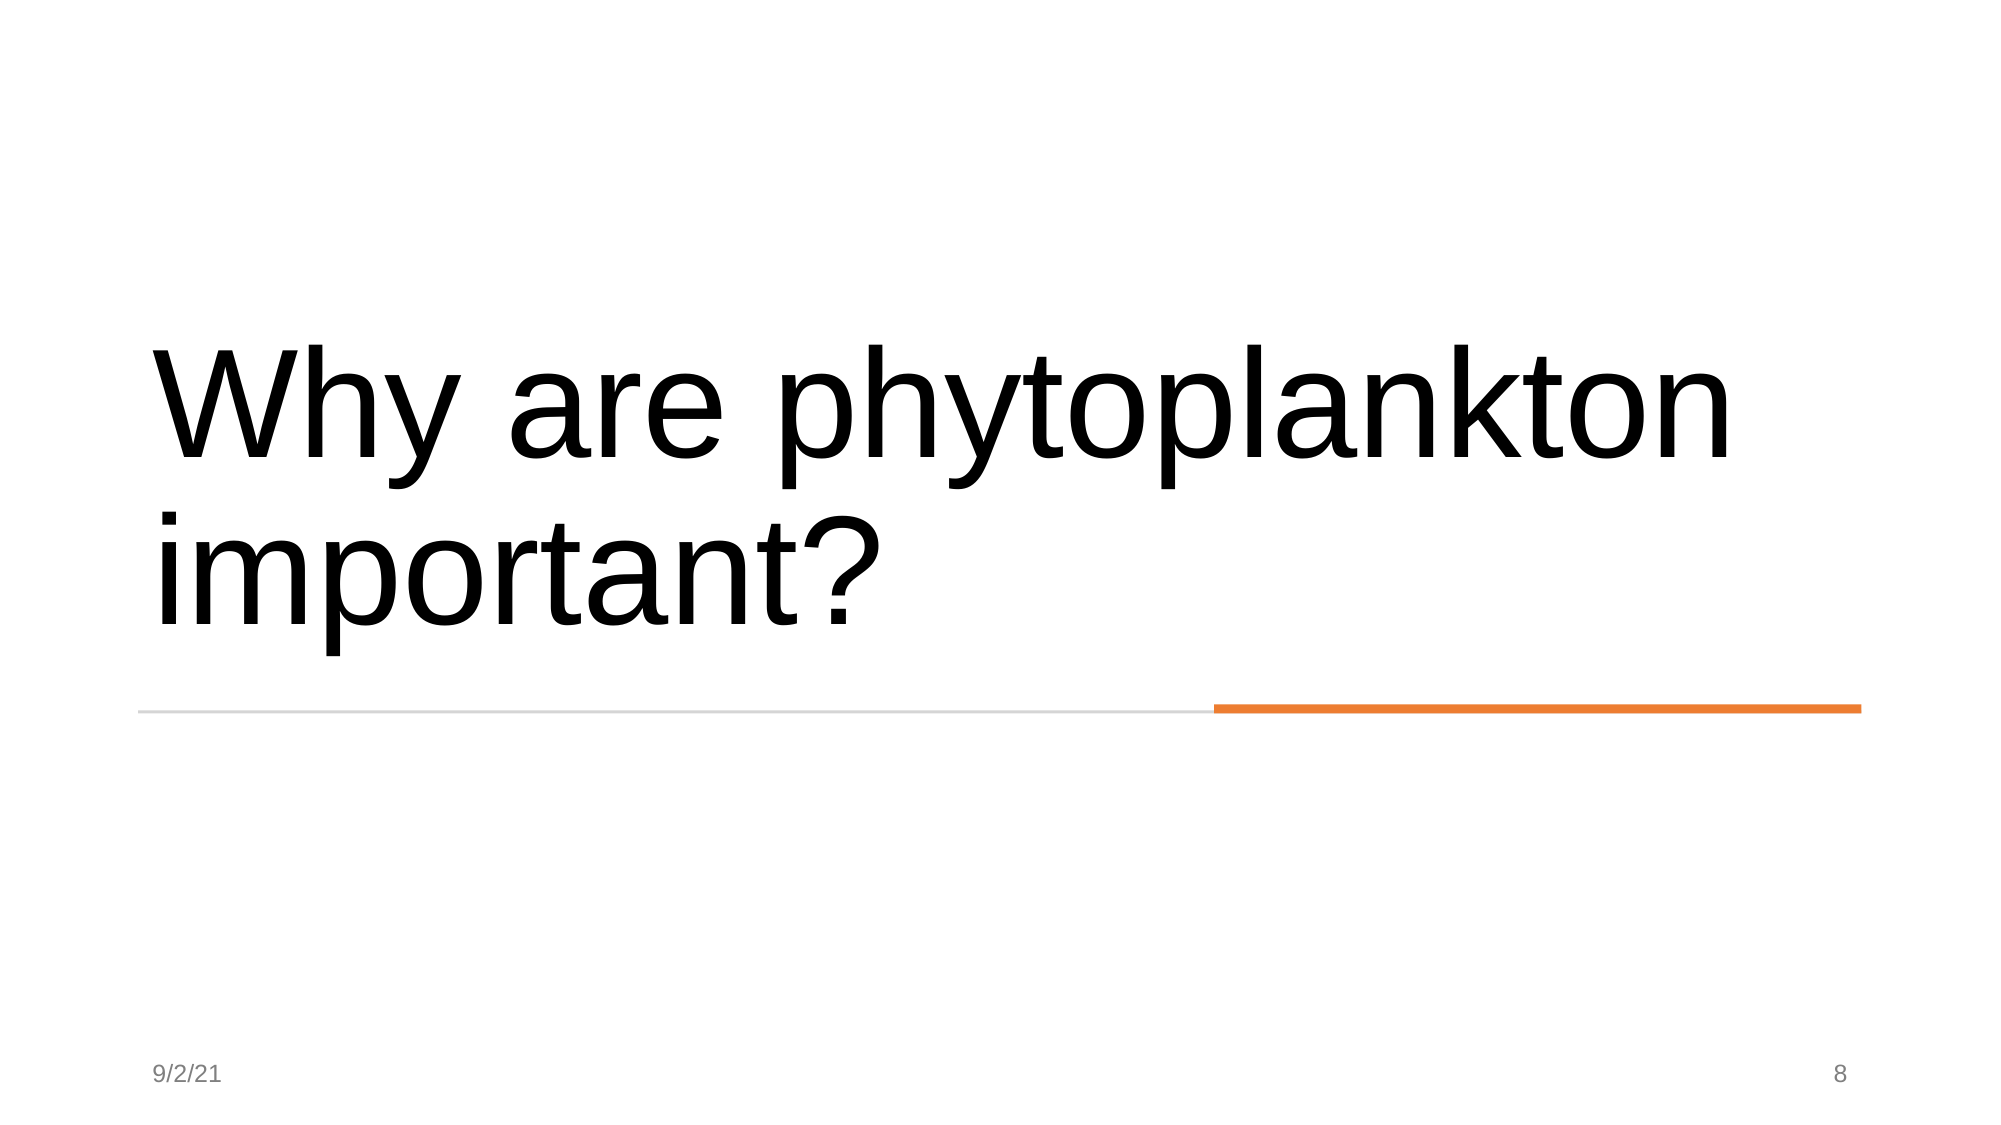

# Why are phytoplankton important?

9/2/21
8